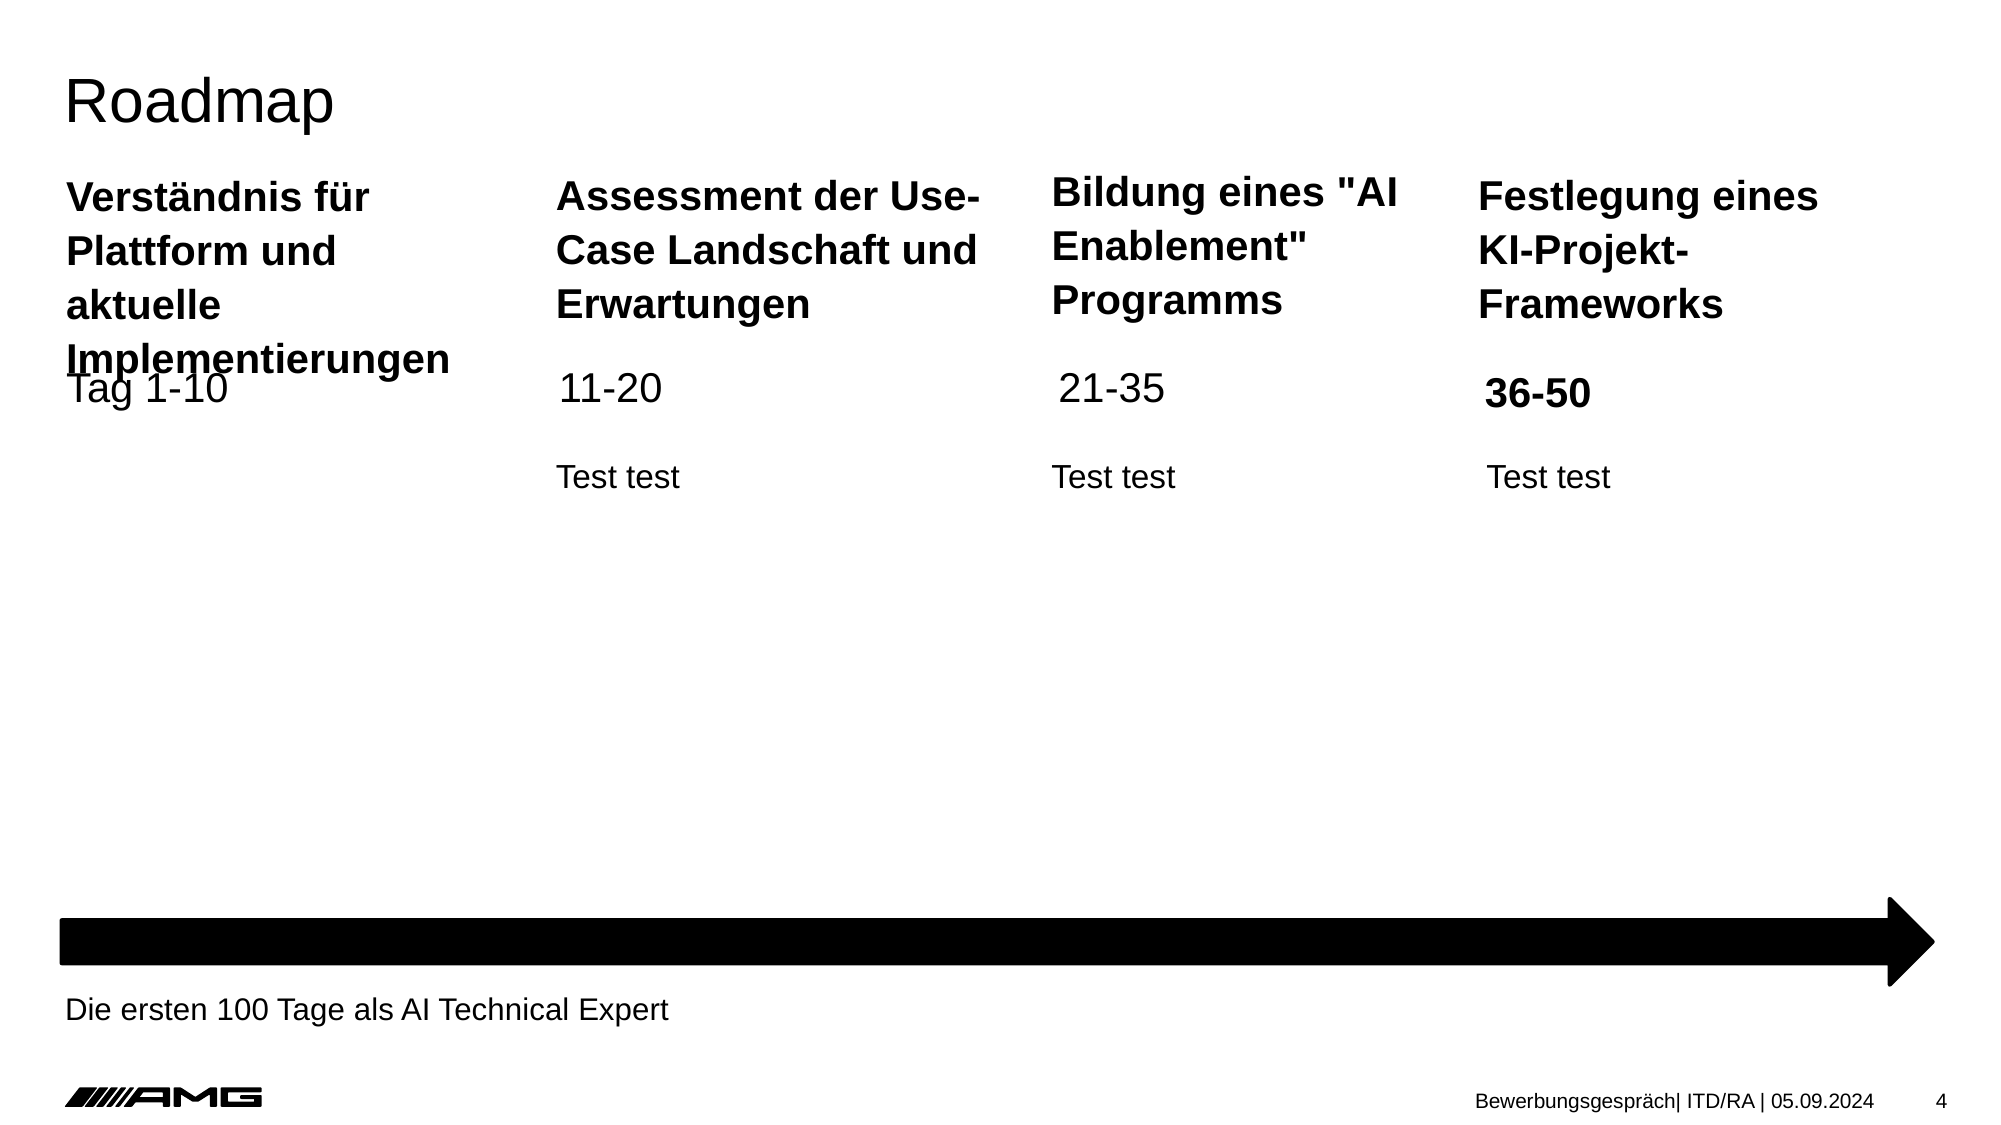

# Roadmap

Bildung eines "AI Enablement" Programms
Assessment der Use-Case Landschaft und Erwartungen
Festlegung eines KI-Projekt-Frameworks
Verständnis für Plattform und aktuelle Implementierungen
Tag 1-10
11-20
21-35
36-50
Test test
Test test
Test test

Die ersten 100 Tage als AI Technical Expert
Bewerbungsgespräch| ITD/RA | 05.09.2024
4